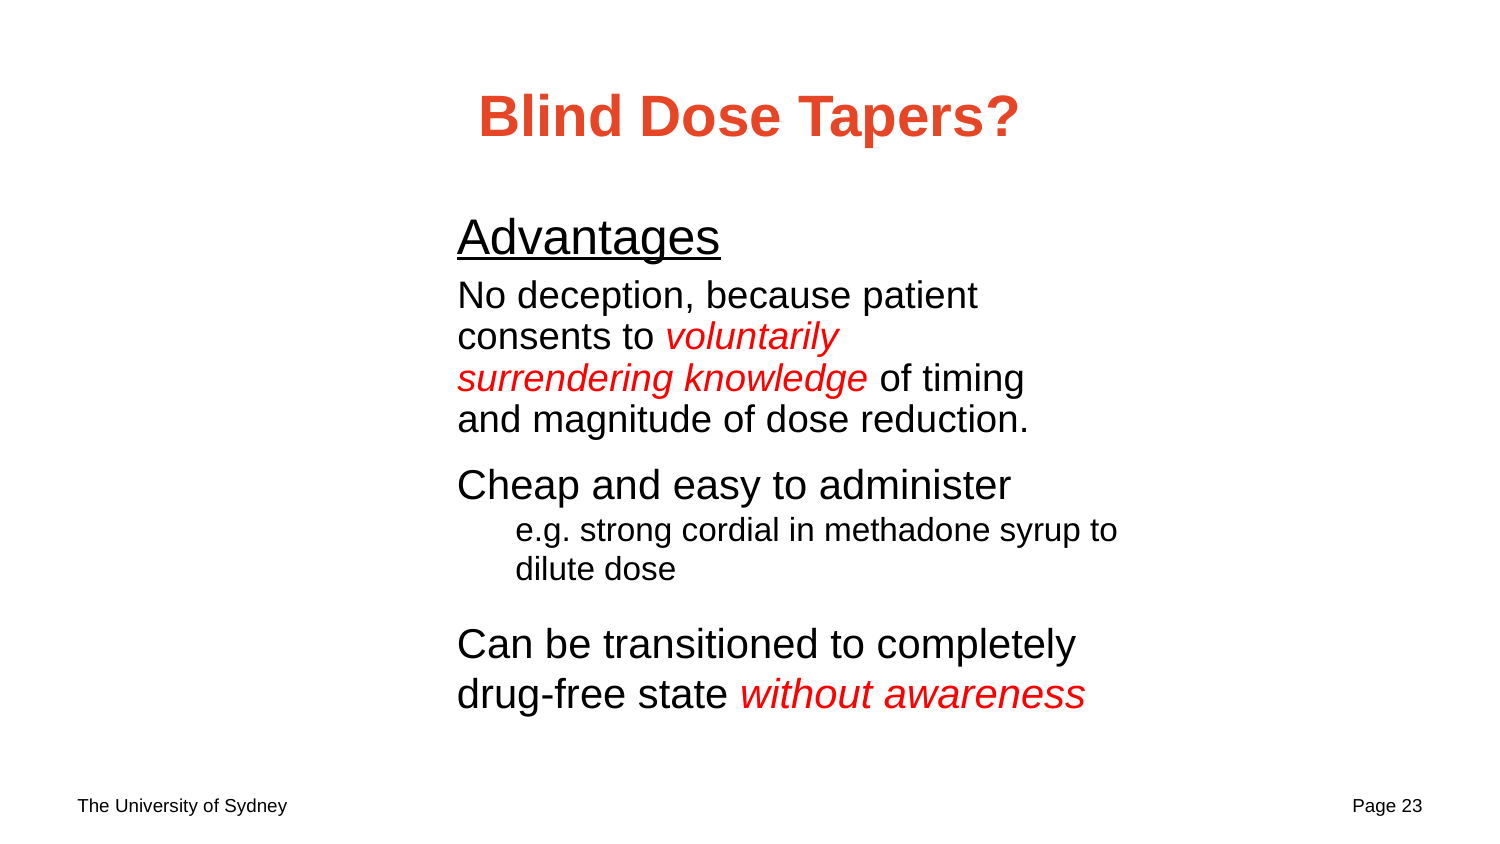

# Blind Dose Tapers?
Advantages
No deception, because patient consents to voluntarily surrendering knowledge of timing and magnitude of dose reduction.

Cheap and easy to administer
e.g. strong cordial in methadone syrup to dilute dose
Can be transitioned to completely drug-free state without awareness